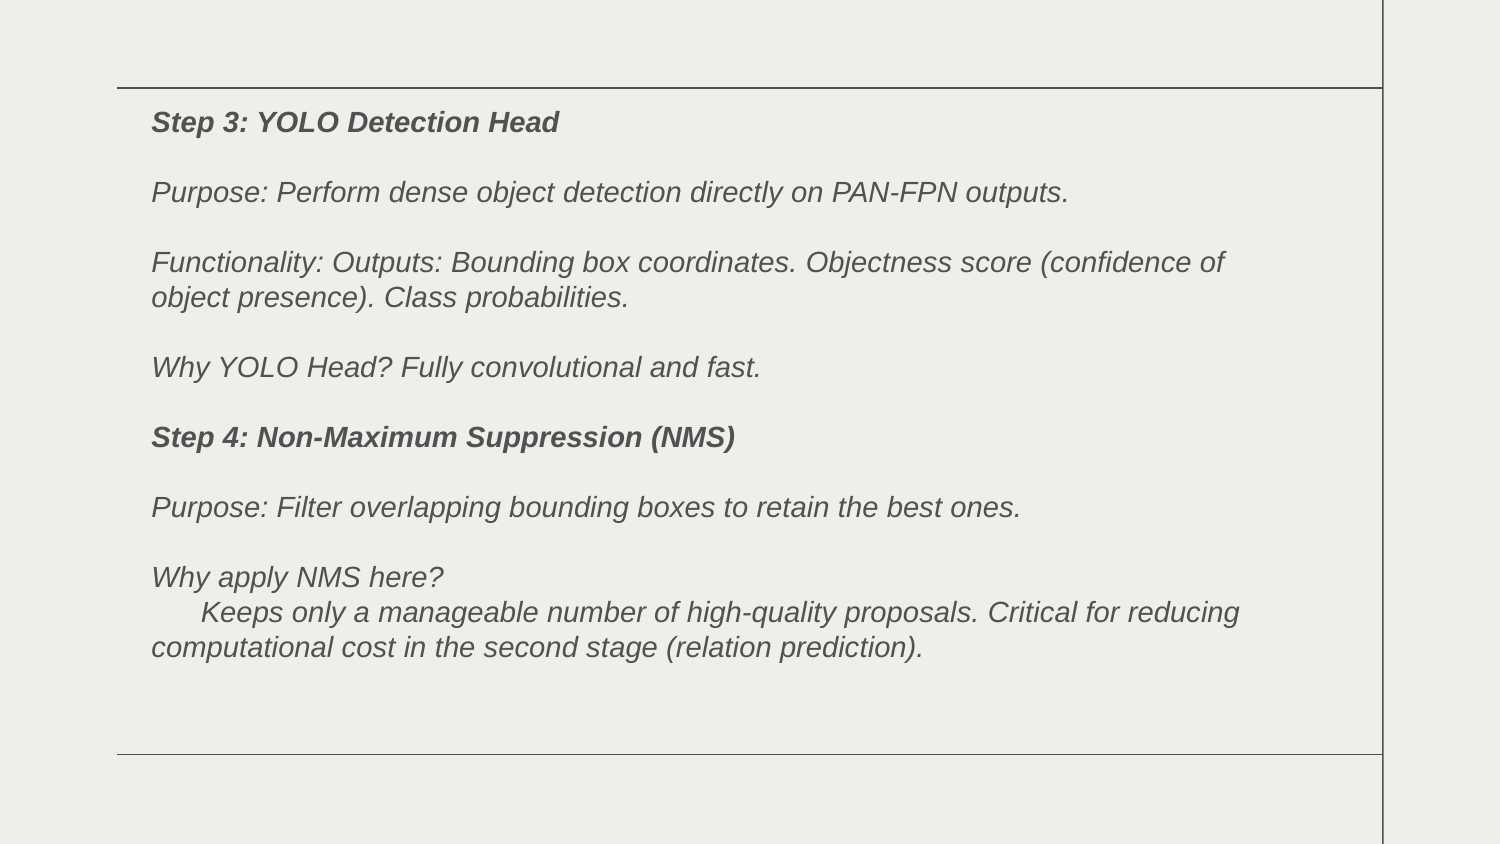

Step 3: YOLO Detection Head

Purpose: Perform dense object detection directly on PAN-FPN outputs.

Functionality: Outputs: Bounding box coordinates. Objectness score (confidence of object presence). Class probabilities.

Why YOLO Head? Fully convolutional and fast.

Step 4: Non-Maximum Suppression (NMS)

Purpose: Filter overlapping bounding boxes to retain the best ones.

Why apply NMS here?
      Keeps only a manageable number of high-quality proposals. Critical for reducing computational cost in the second stage (relation prediction).